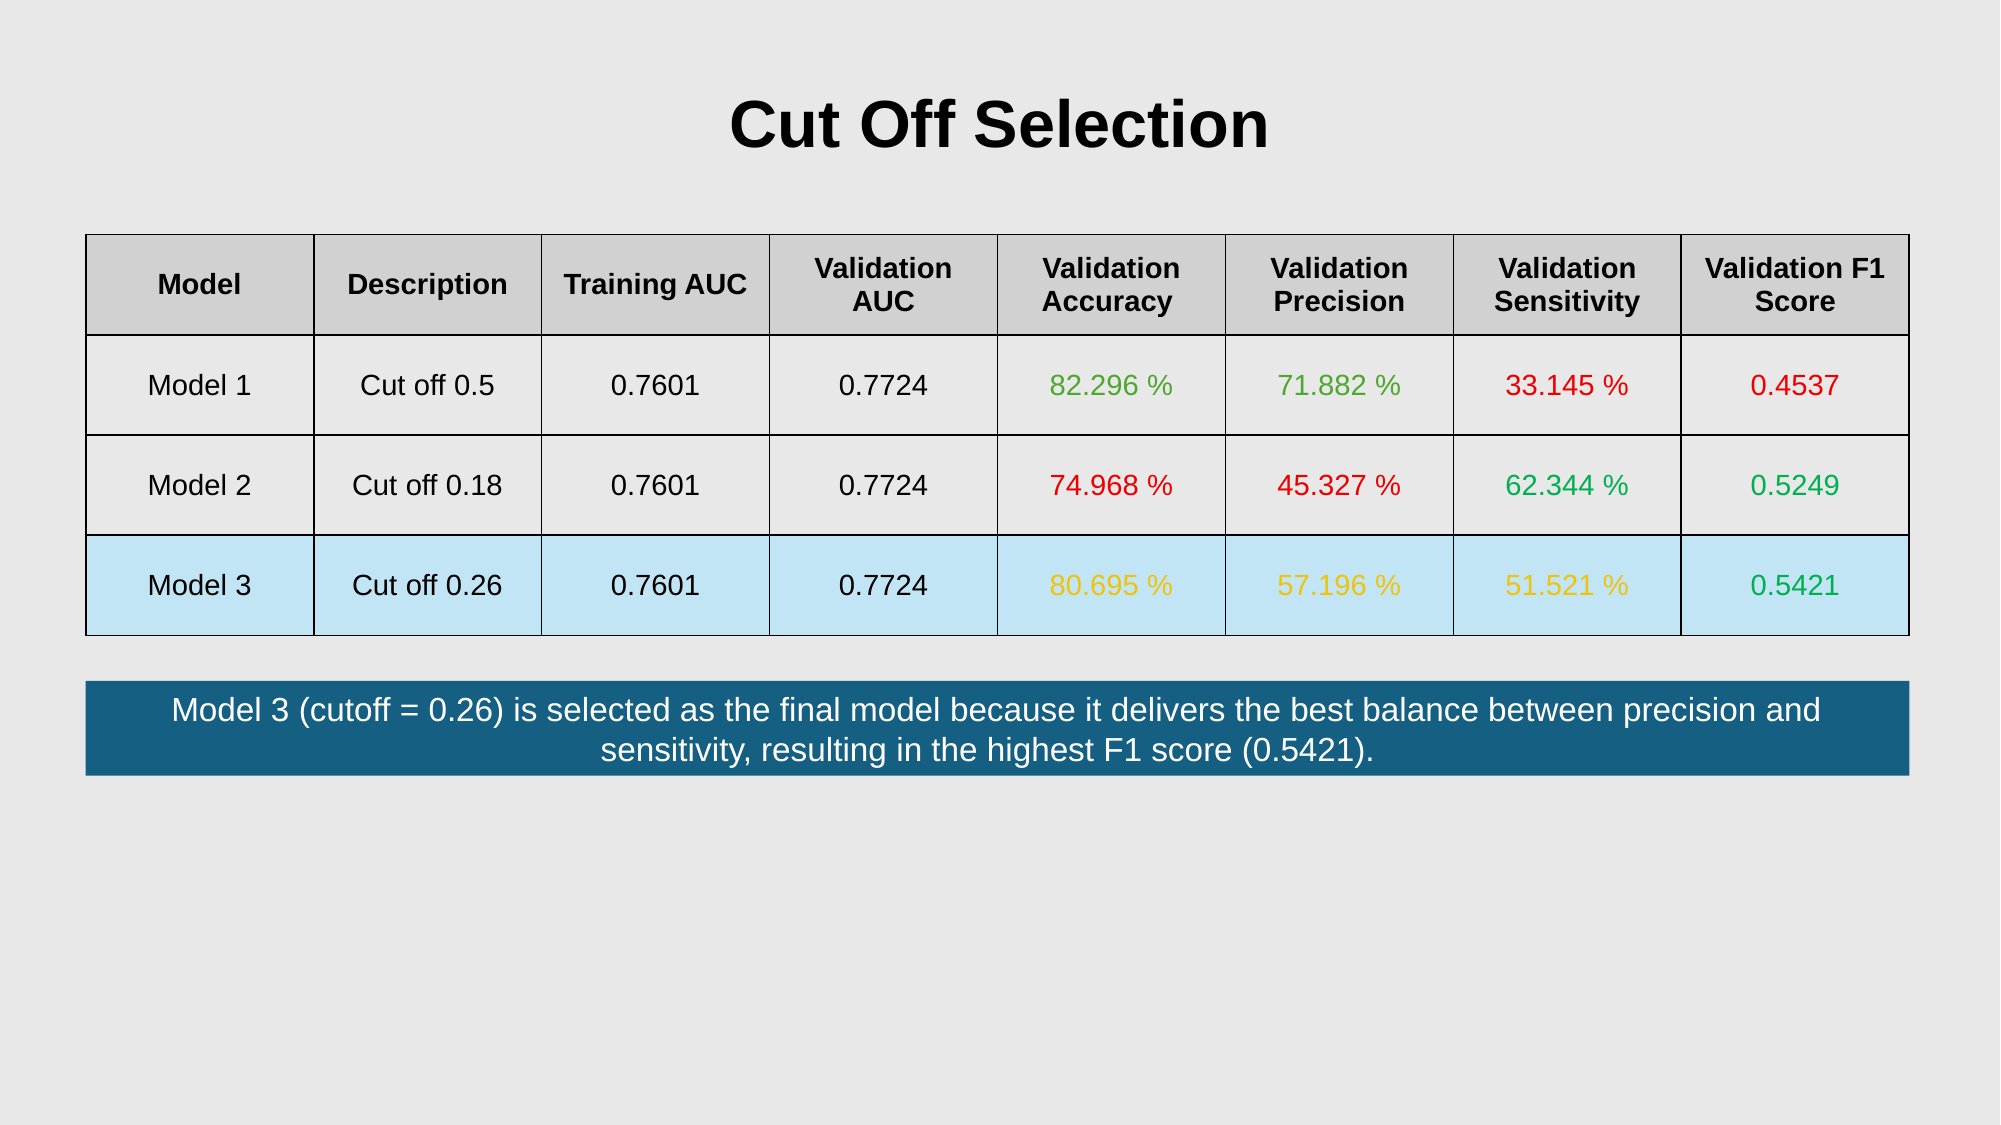

# Cut Off Selection
| Model | Description | Training AUC | Validation AUC | Validation Accuracy | Validation Precision | Validation Sensitivity | Validation F1 Score |
| --- | --- | --- | --- | --- | --- | --- | --- |
| Model 1 | Cut off 0.5 | 0.7601 | 0.7724 | 82.296 % | 71.882 % | 33.145 % | 0.4537 |
| Model 2 | Cut off 0.18 | 0.7601 | 0.7724 | 74.968 % | 45.327 % | 62.344 % | 0.5249 |
| Model 3 | Cut off 0.26 | 0.7601 | 0.7724 | 80.695 % | 57.196 % | 51.521 % | 0.5421 |
Model 3 (cutoff = 0.26) is selected as the final model because it delivers the best balance between precision and sensitivity, resulting in the highest F1 score (0.5421).